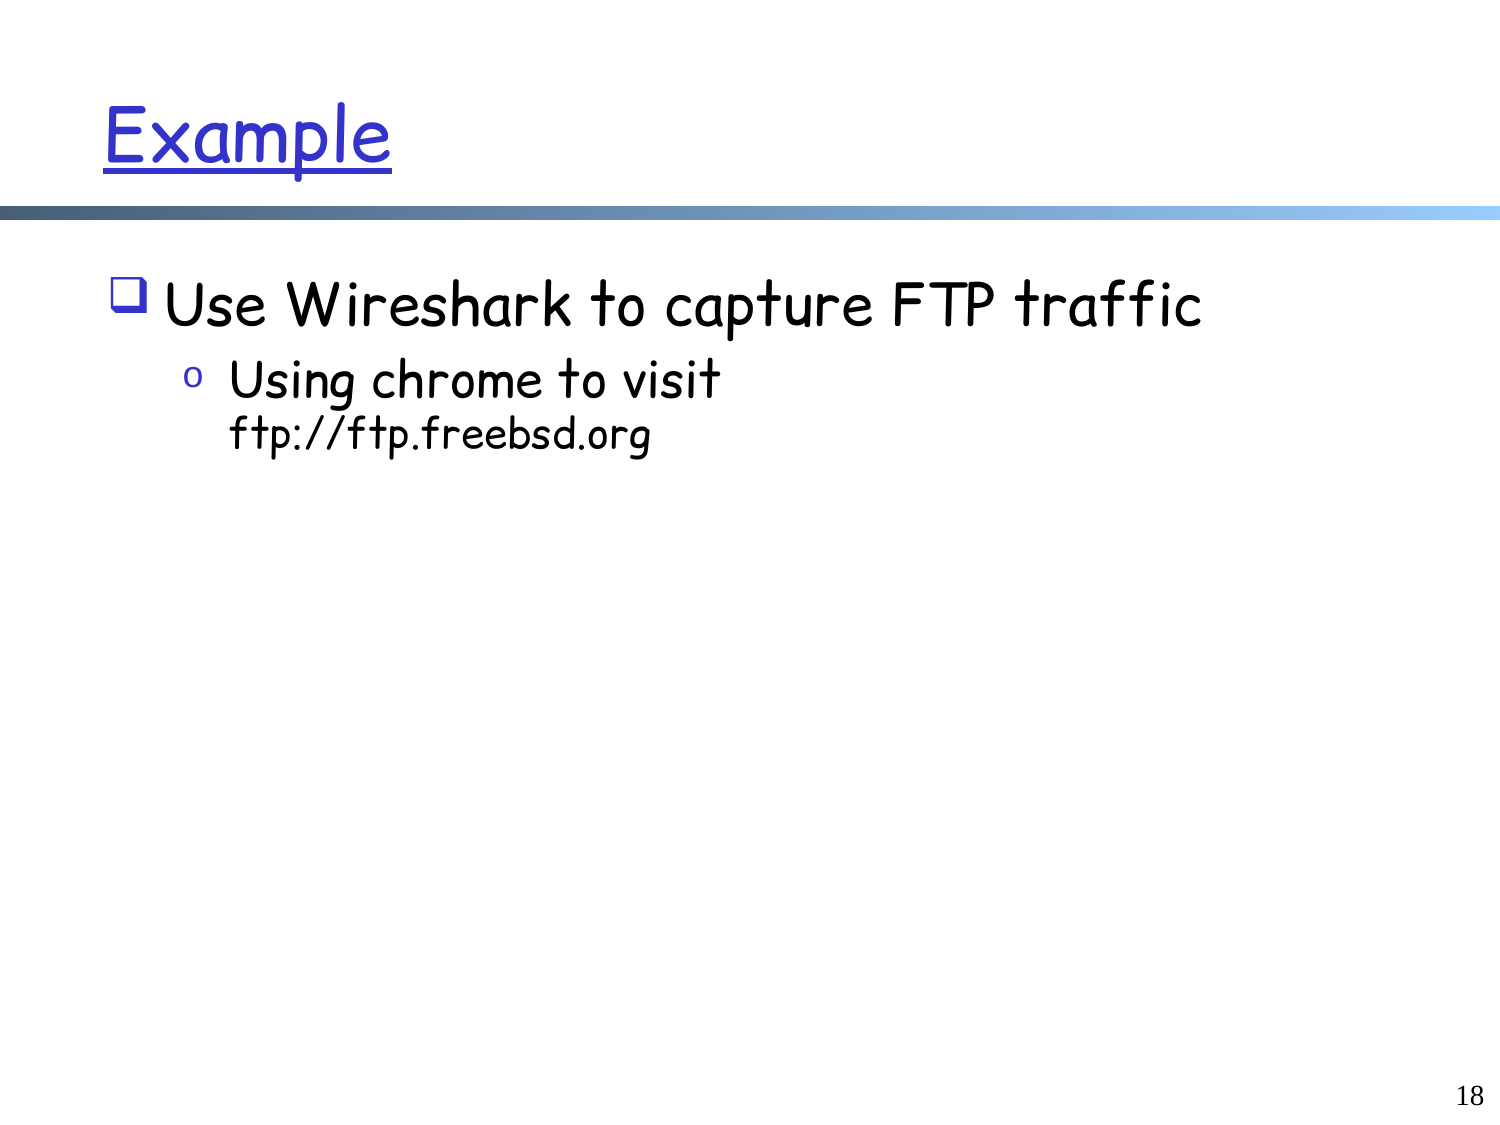

# Example
Use Wireshark to capture FTP traffic
Using chrome to visit
ftp://ftp.freebsd.org
18